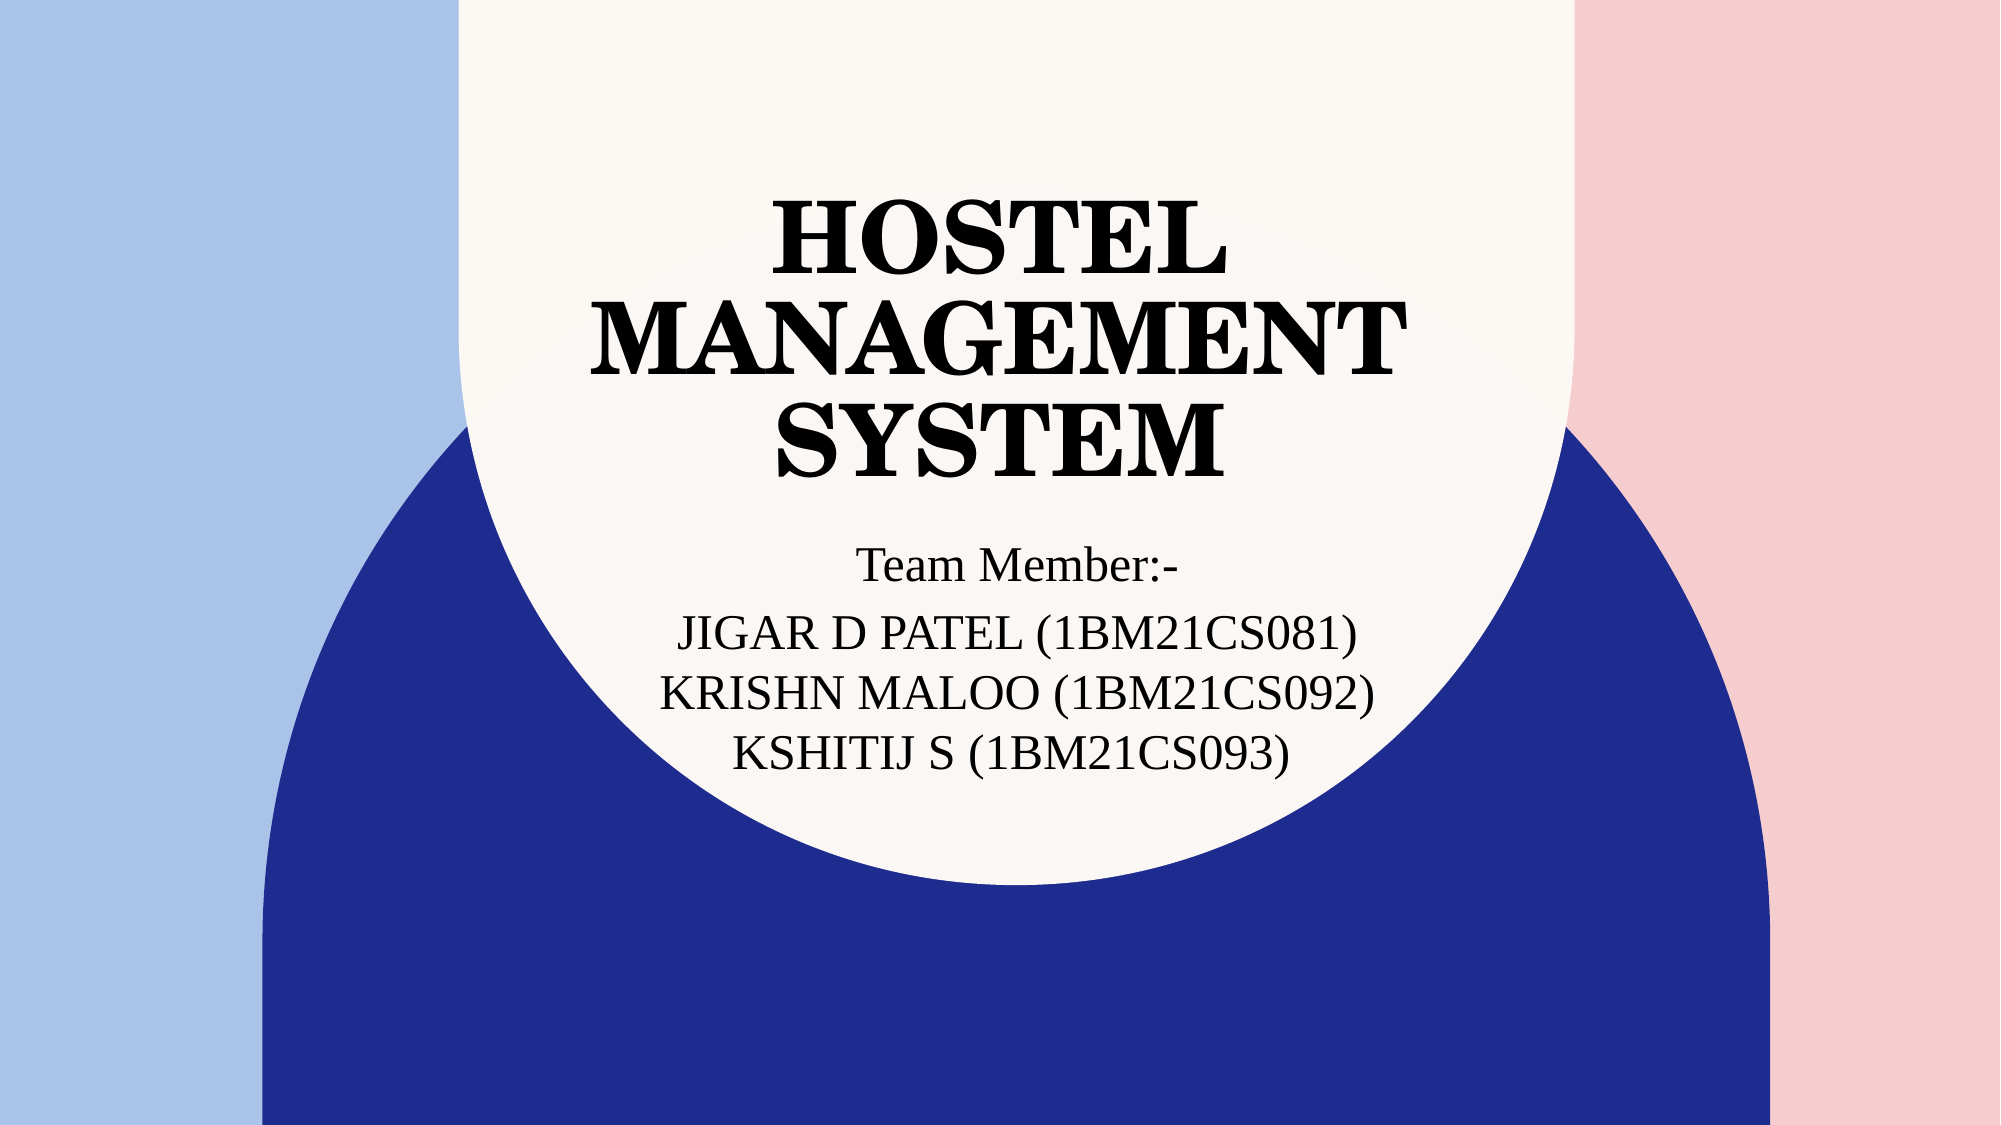

# HOSTEL MANAGEMENT SYSTEM
Team Member:-
JIGAR D PATEL (1BM21CS081) KRISHN MALOO (1BM21CS092) KSHITIJ S (1BM21CS093)